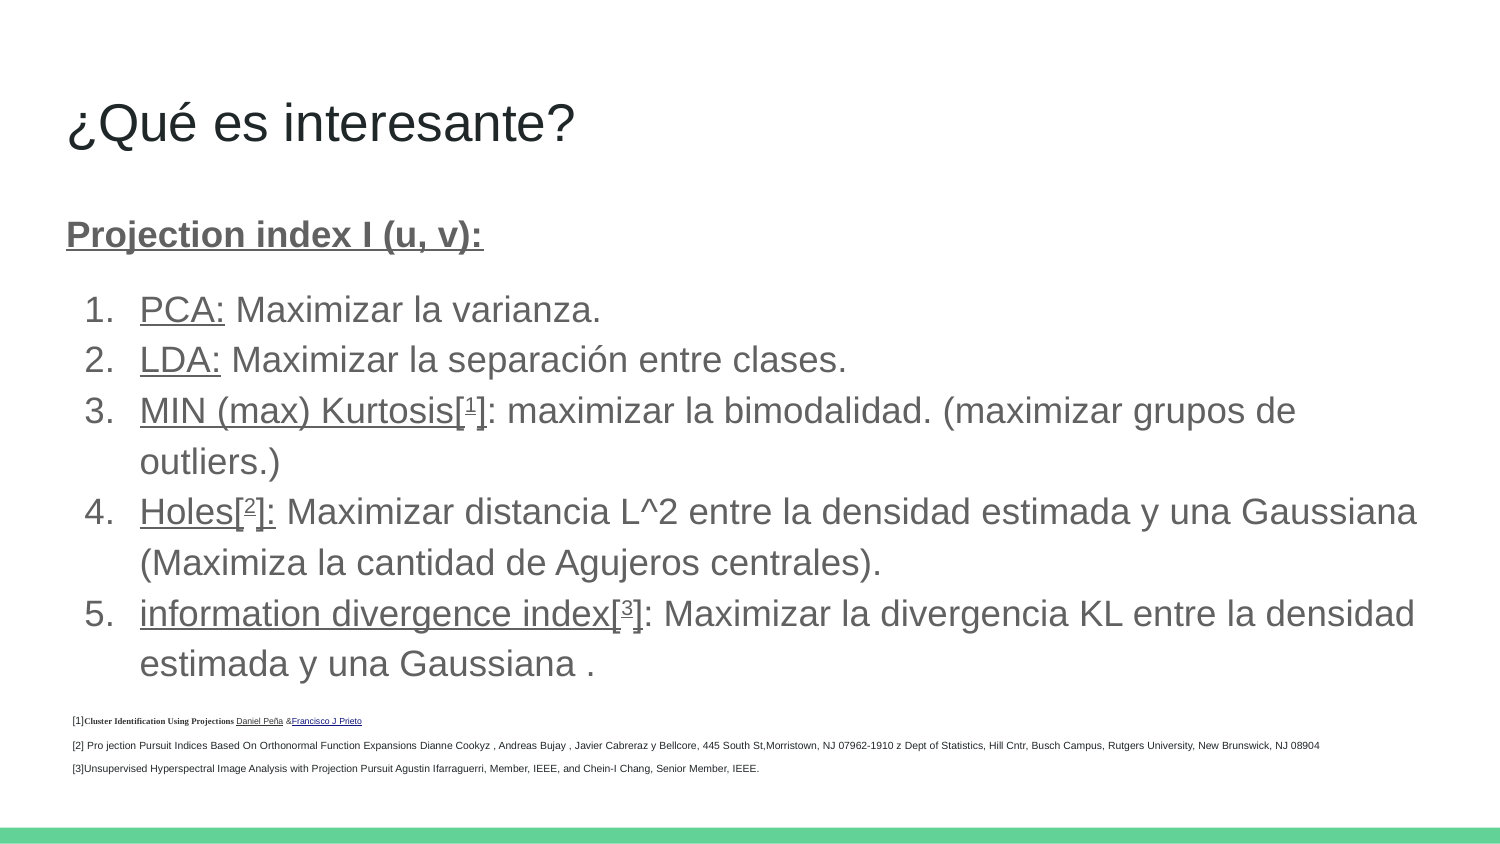

# ¿Qué es interesante?
Projection index I (u, v):
PCA: Maximizar la varianza.
LDA: Maximizar la separación entre clases.
MIN (max) Kurtosis[1]: maximizar la bimodalidad. (maximizar grupos de outliers.)
Holes[2]: Maximizar distancia L^2 entre la densidad estimada y una Gaussiana (Maximiza la cantidad de Agujeros centrales).
information divergence index[3]: Maximizar la divergencia KL entre la densidad estimada y una Gaussiana .
[1]Cluster Identification Using Projections Daniel Peña &Francisco J Prieto

[2] Pro jection Pursuit Indices Based On Orthonormal Function Expansions Dianne Cookyz , Andreas Bujay , Javier Cabreraz y Bellcore, 445 South St,Morristown, NJ 07962-1910 z Dept of Statistics, Hill Cntr, Busch Campus, Rutgers University, New Brunswick, NJ 08904

[3]Unsupervised Hyperspectral Image Analysis with Projection Pursuit Agustin Ifarraguerri, Member, IEEE, and Chein-I Chang, Senior Member, IEEE.